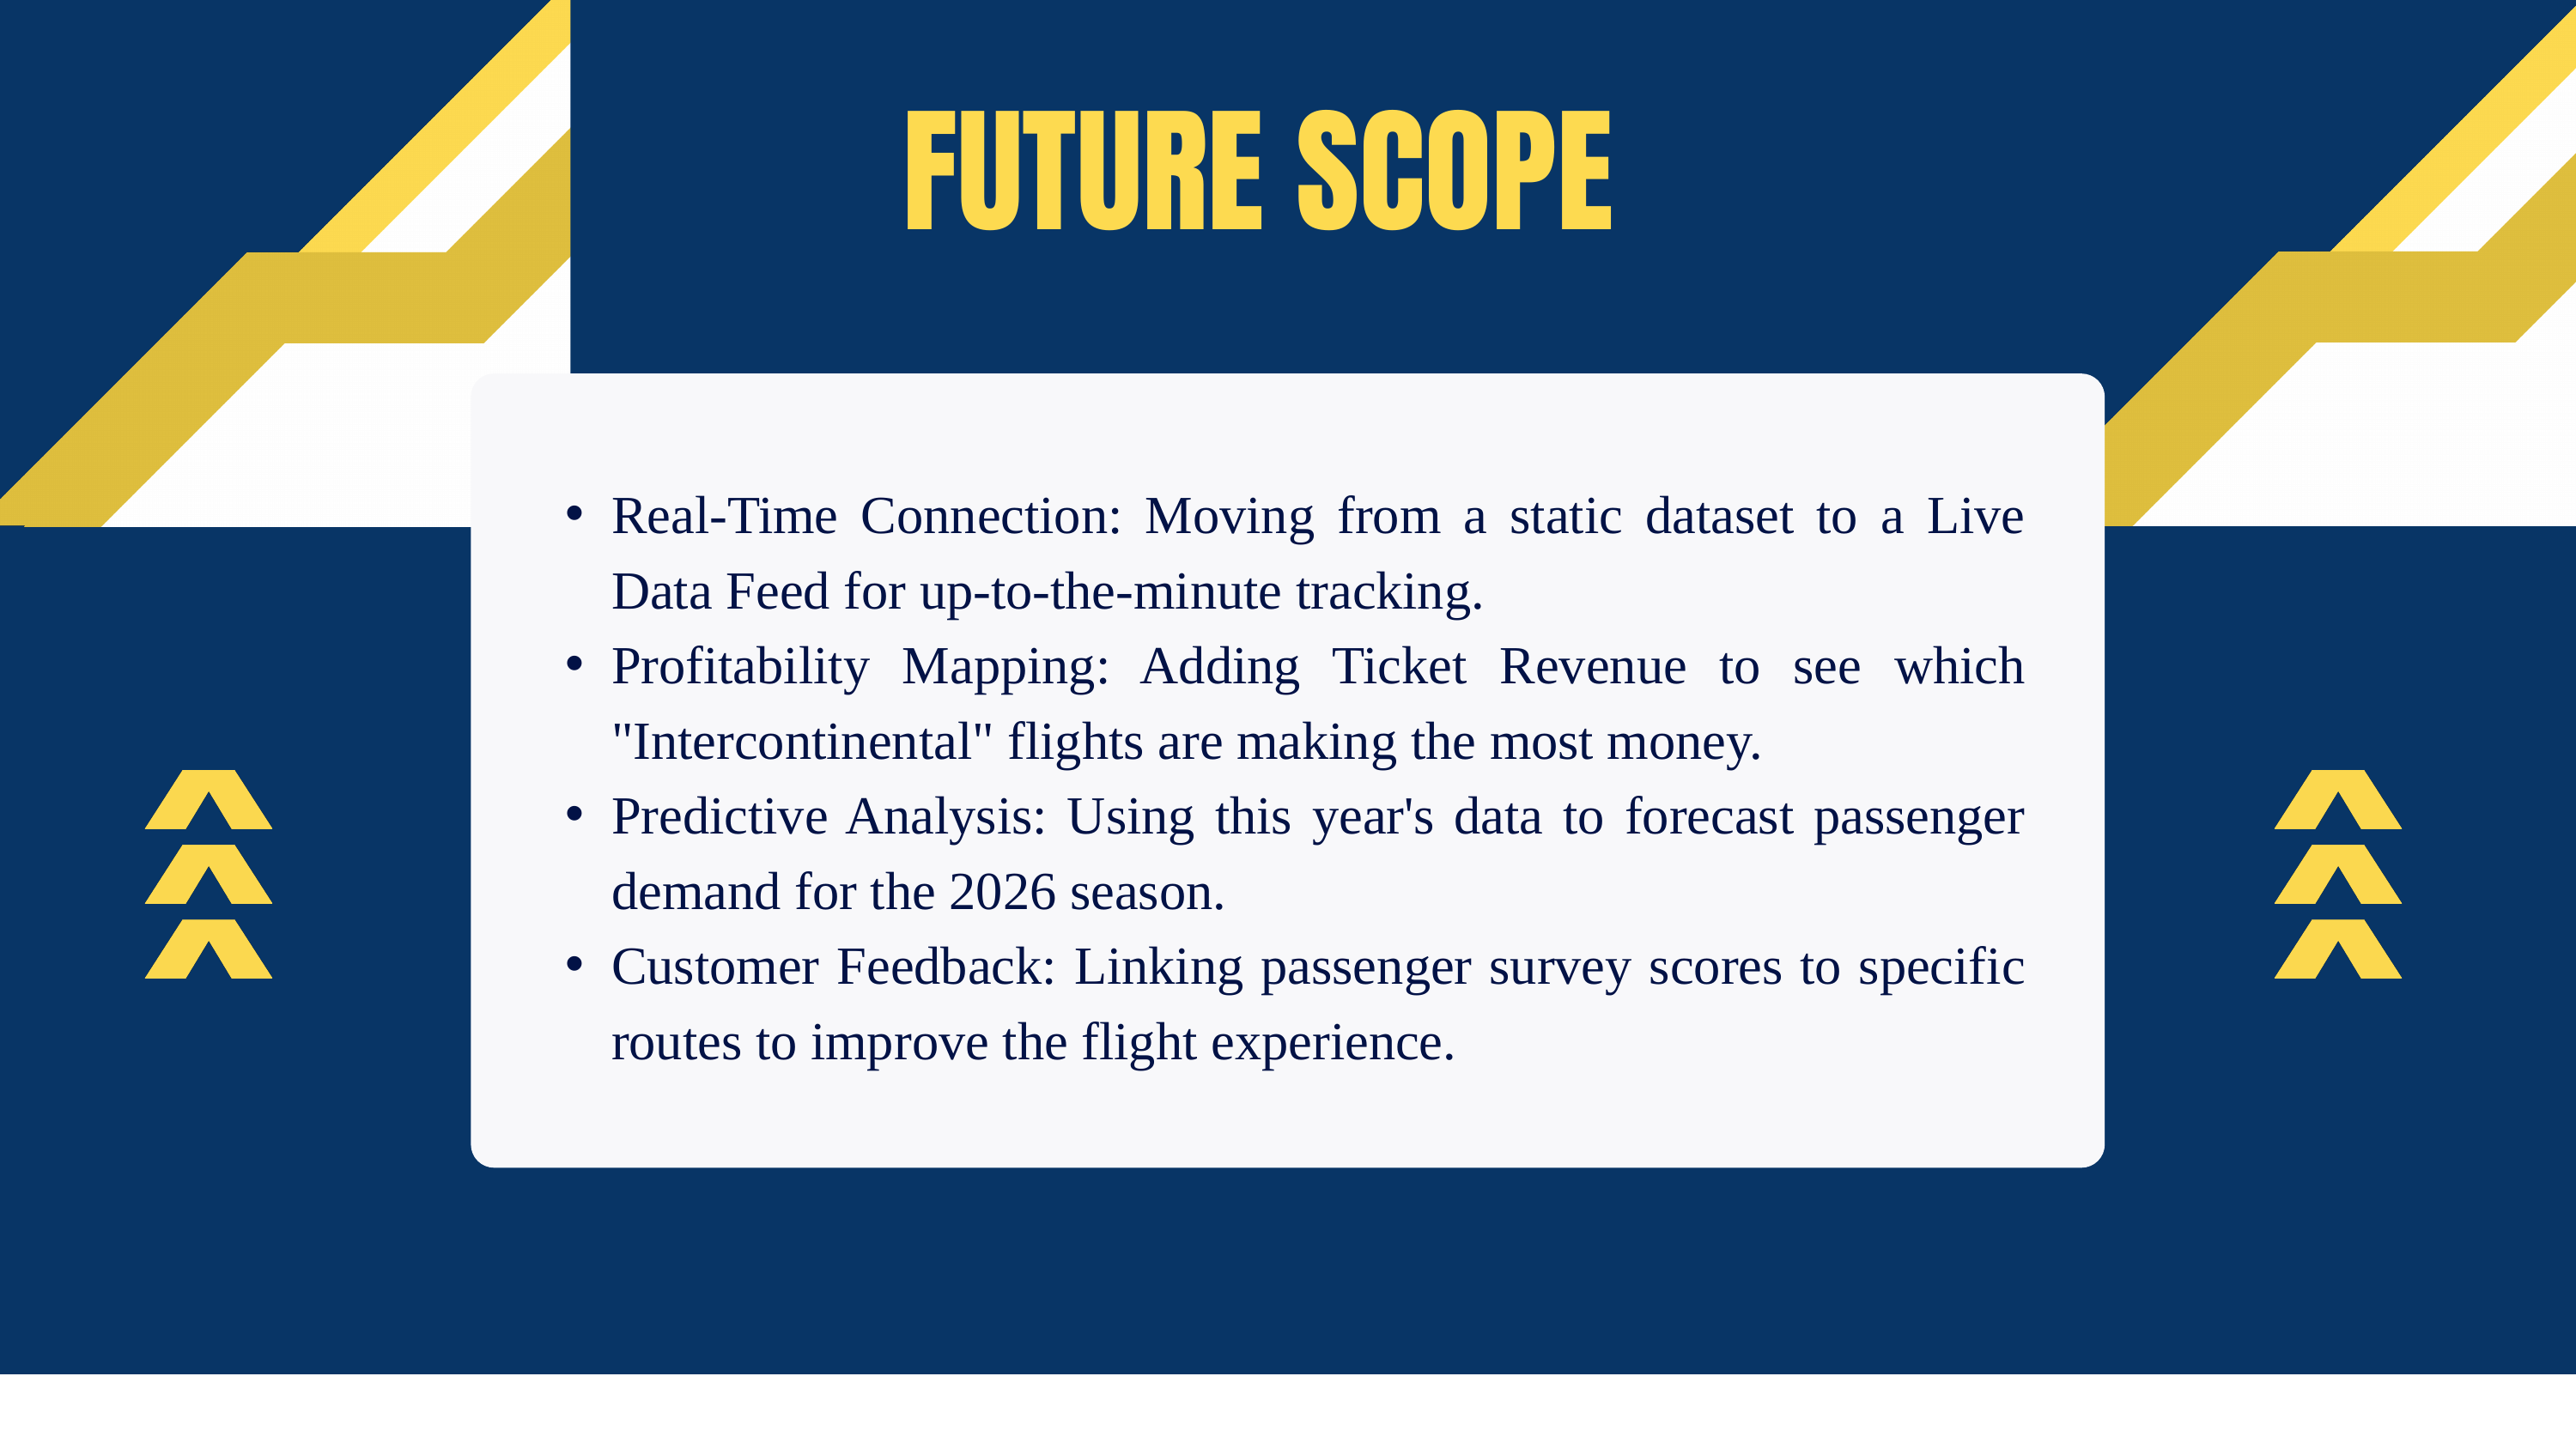

FUTURE SCOPE

Real-Time Connection: Moving from a static dataset to a Live Data Feed for up-to-the-minute tracking.
Profitability Mapping: Adding Ticket Revenue to see which "Intercontinental" flights are making the most money.
Predictive Analysis: Using this year's data to forecast passenger demand for the 2026 season.
Customer Feedback: Linking passenger survey scores to specific routes to improve the flight experience.